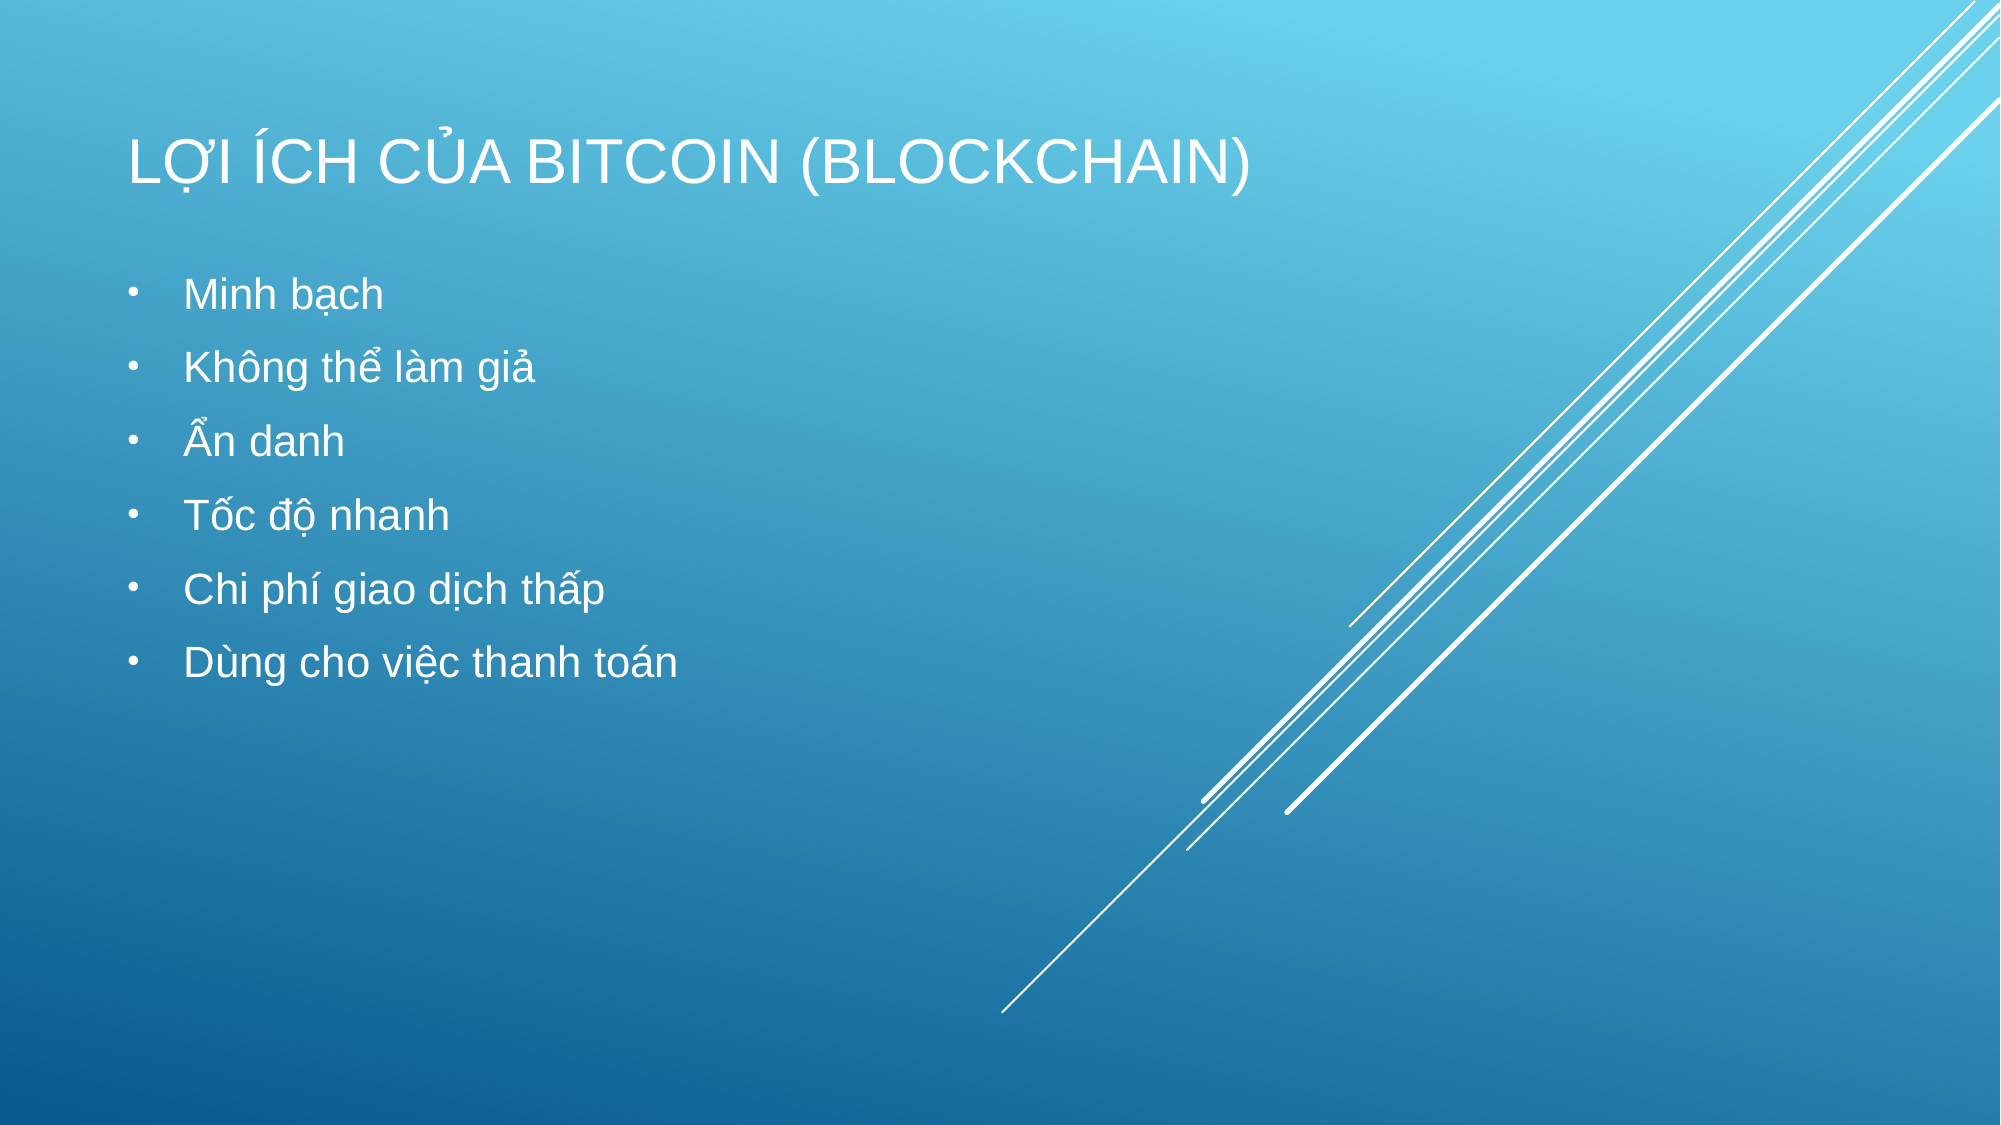

# Lợi ích của bitcoin (Blockchain)
Minh bạch
Không thể làm giả
Ẩn danh
Tốc độ nhanh
Chi phí giao dịch thấp
Dùng cho việc thanh toán